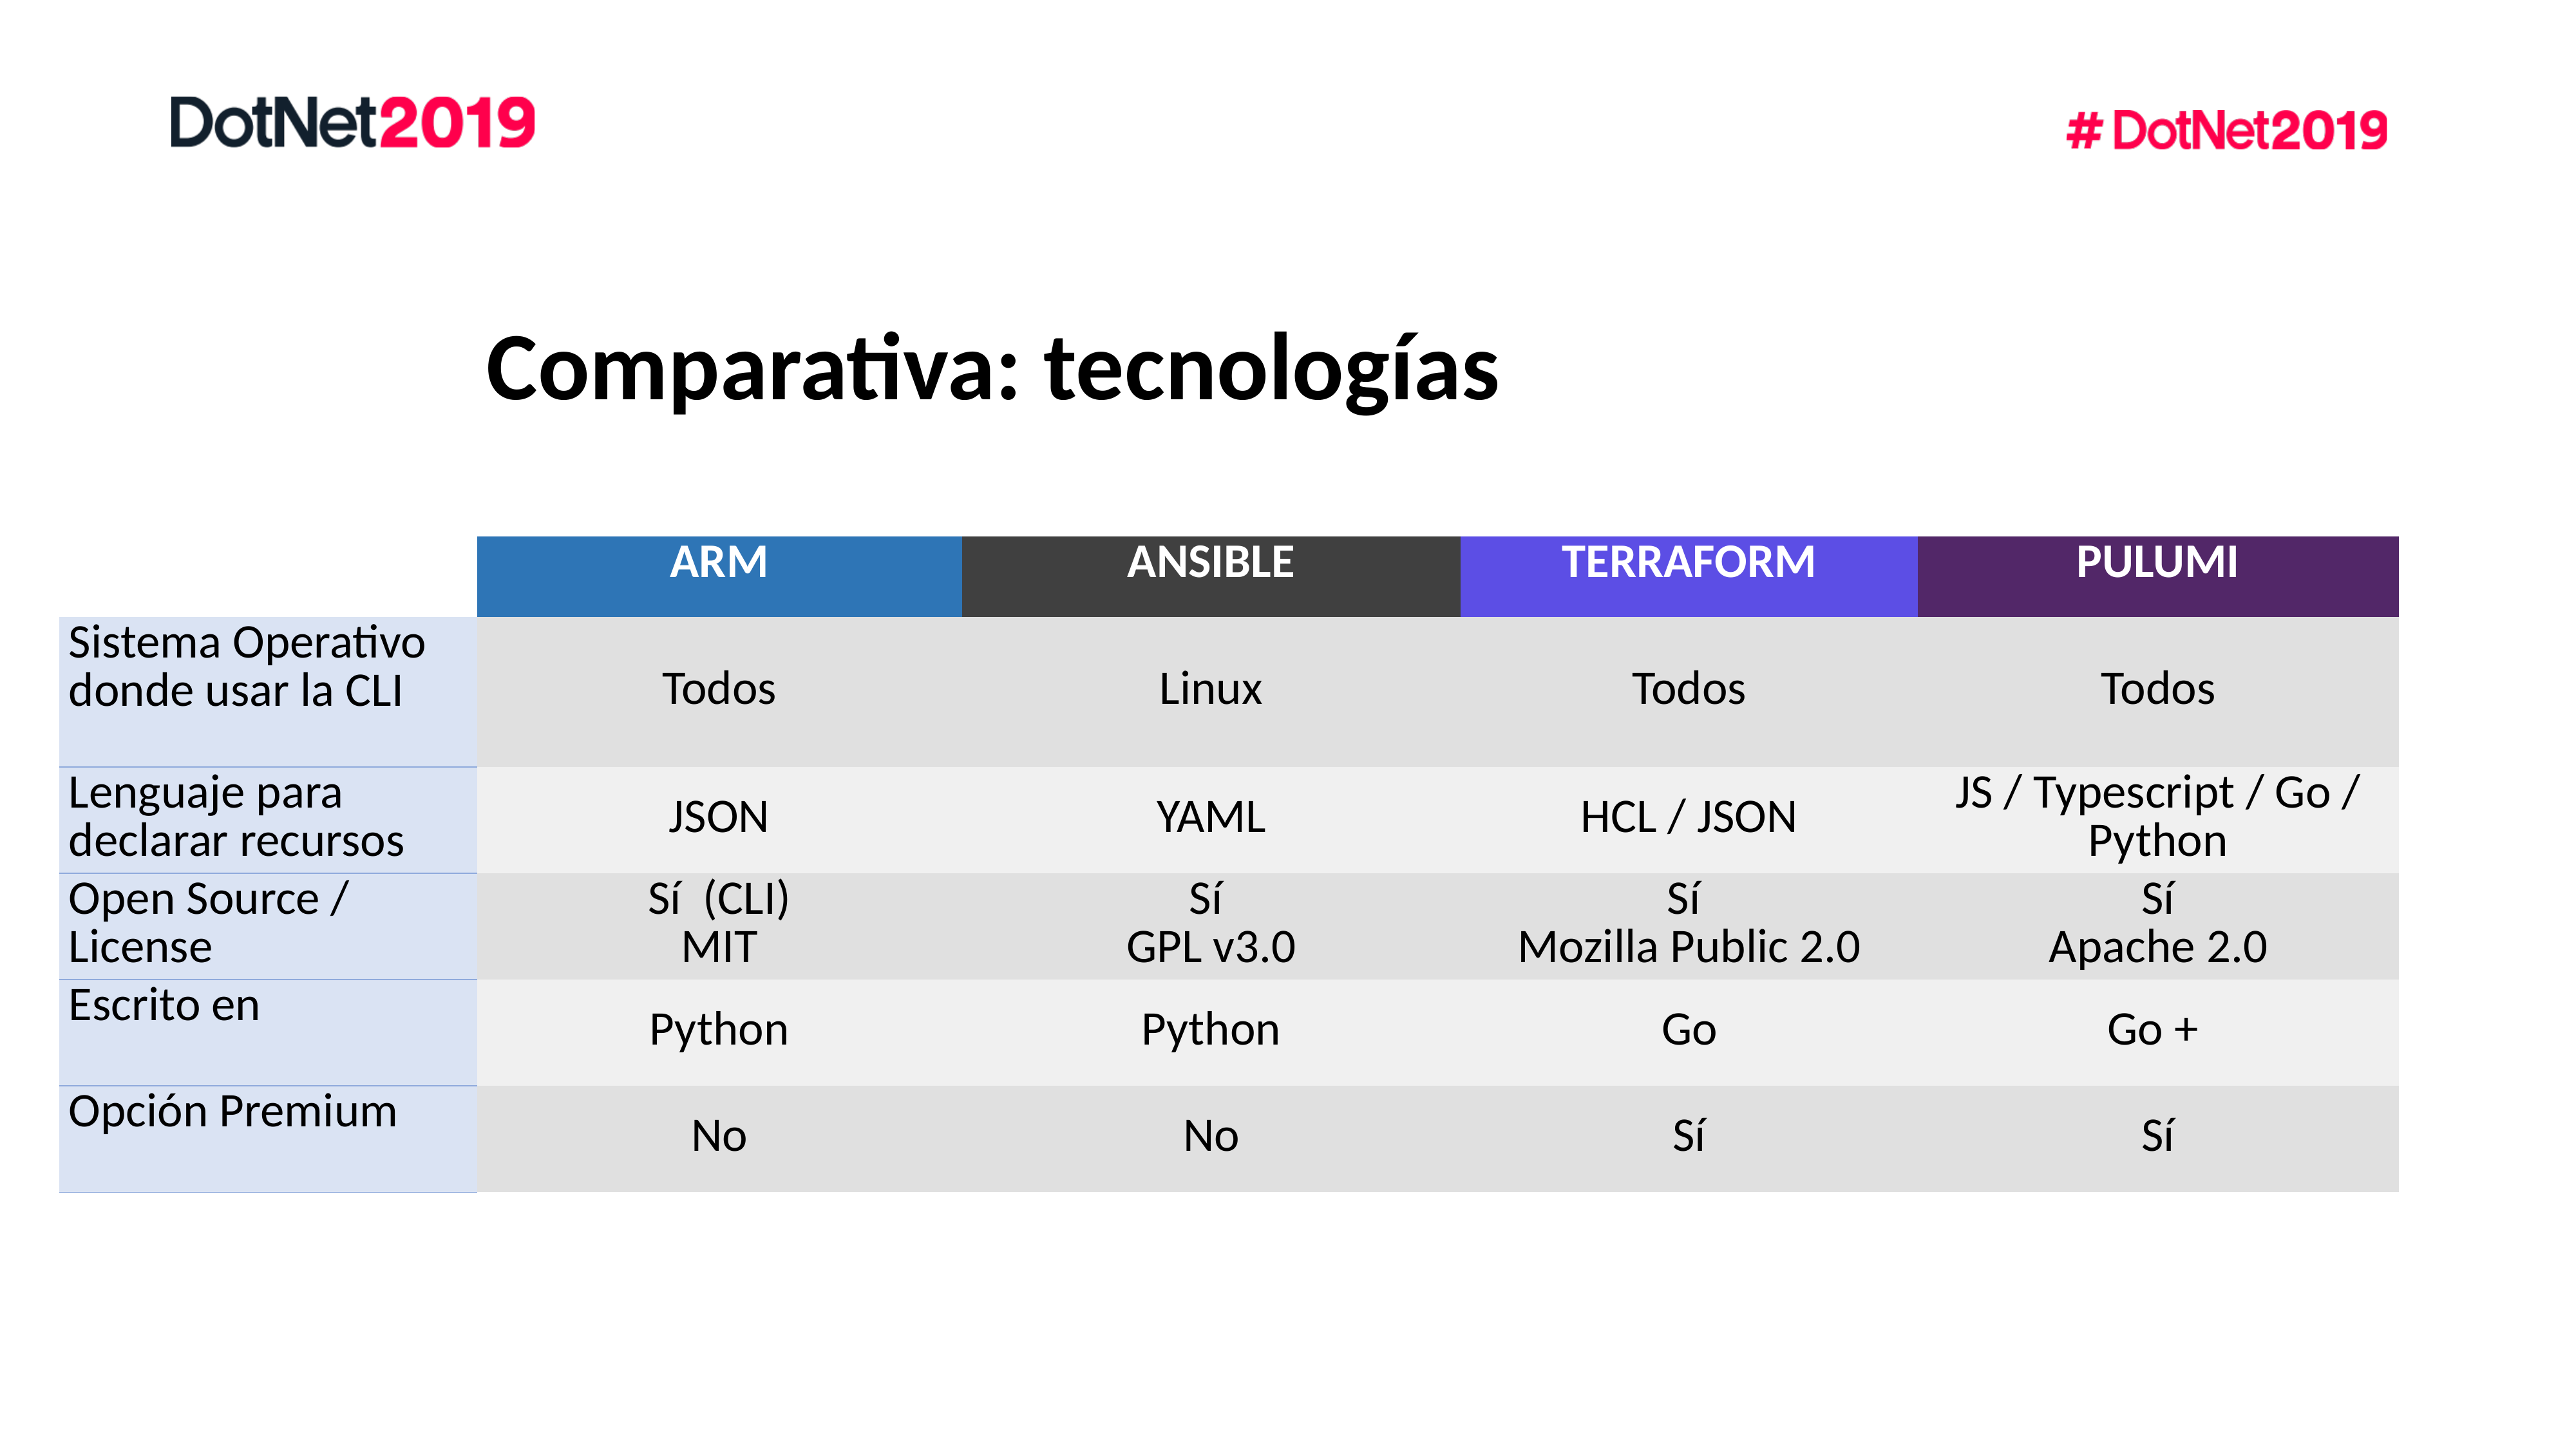

# Comparativa: tecnologías
|  | ARM | ANSIBLE | TERRAFORM | PULUMI |
| --- | --- | --- | --- | --- |
| Sistema Operativo donde usar la CLI | Todos | Linux | Todos | Todos |
| Lenguaje para declarar recursos | JSON | YAML | HCL / JSON | JS / Typescript / Go / Python |
| Open Source / License | Sí (CLI) MIT | Sí GPL v3.0 | Sí Mozilla Public 2.0 | Sí Apache 2.0 |
| Escrito en | Python | Python | Go | Go + |
| Opción Premium | No | No | Sí | Sí |